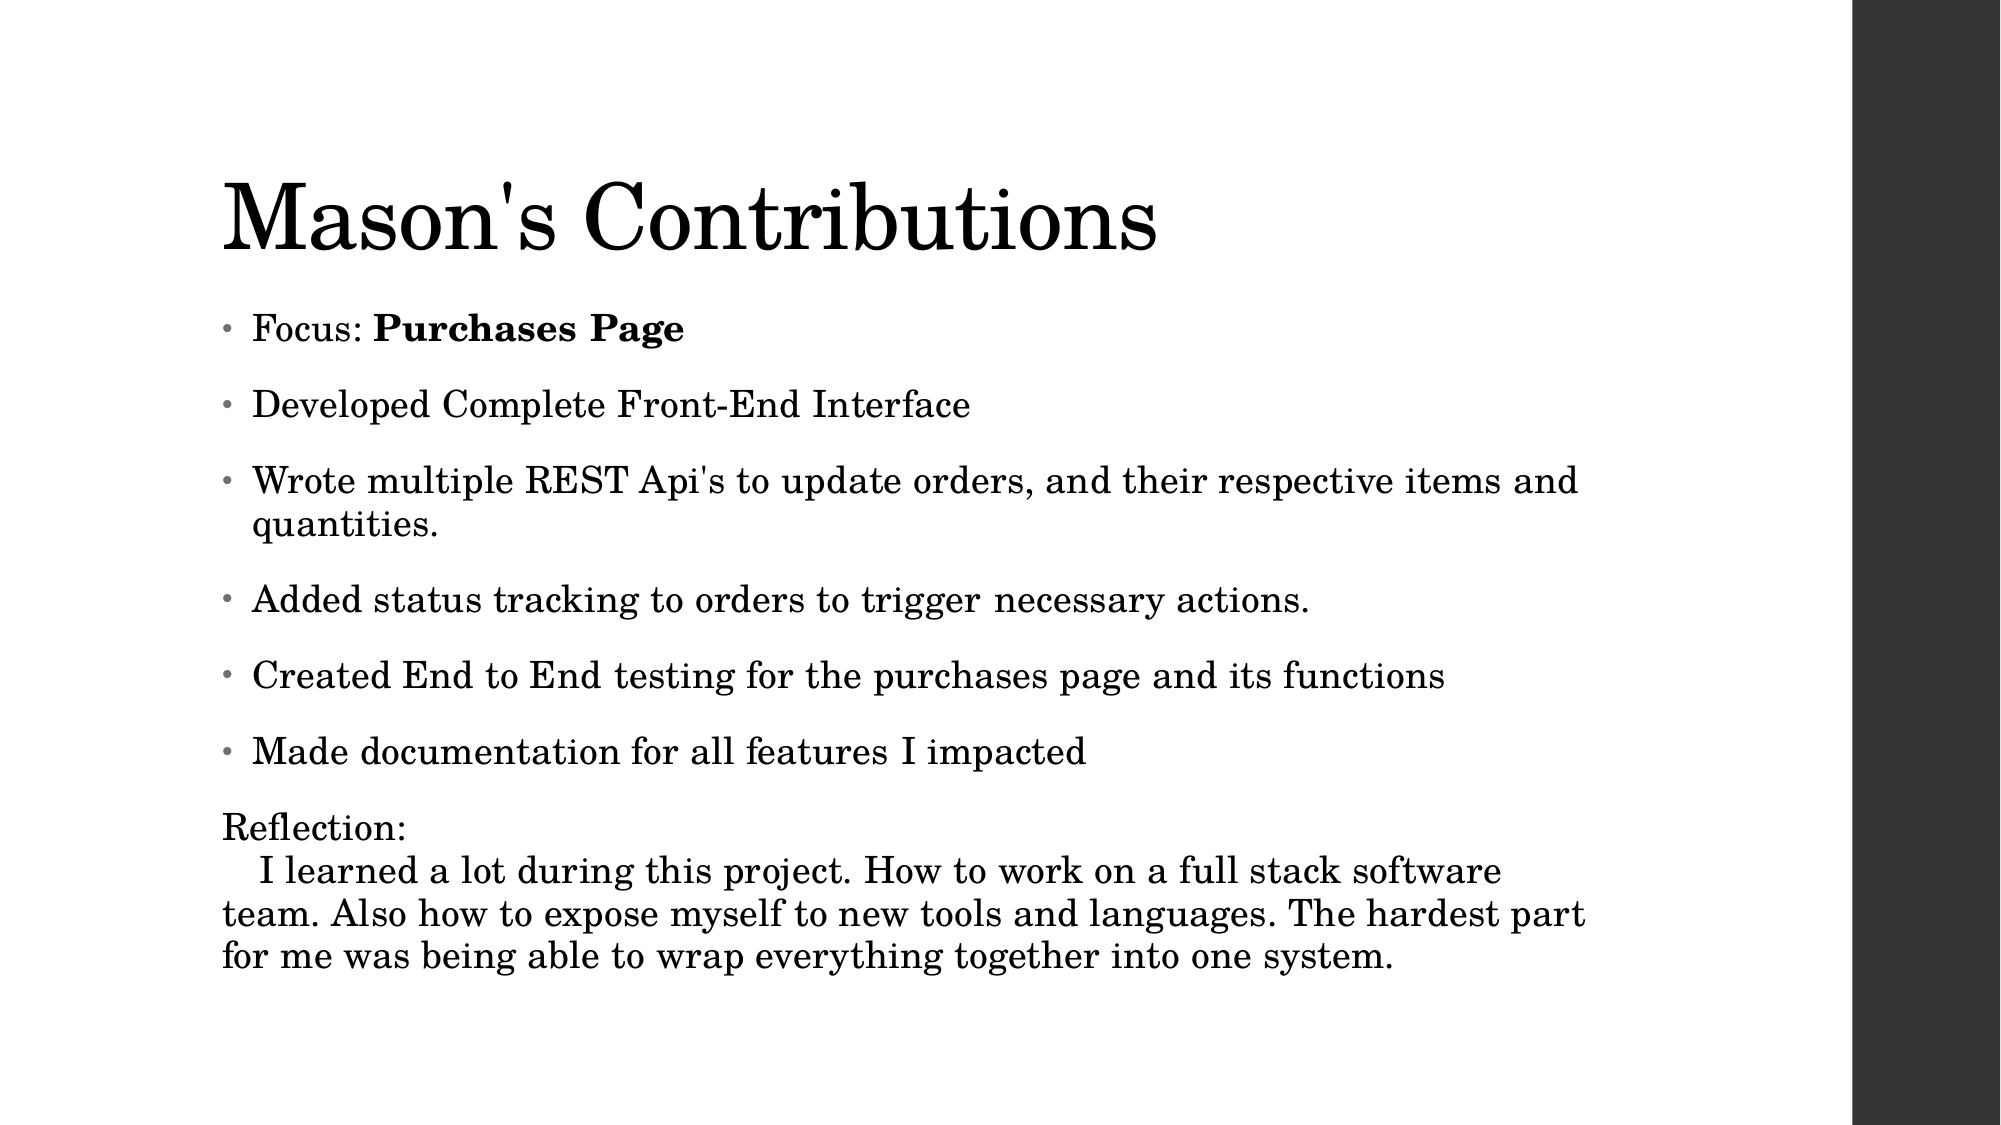

# Mason's Contributions
Focus: Purchases Page
Developed Complete Front-End Interface
Wrote multiple REST Api's to update orders, and their respective items and quantities.
Added status tracking to orders to trigger necessary actions.
Created End to End testing for the purchases page and its functions
Made documentation for all features I impacted
Reflection:
 I learned a lot during this project. How to work on a full stack software team. Also how to expose myself to new tools and languages. The hardest part for me was being able to wrap everything together into one system.